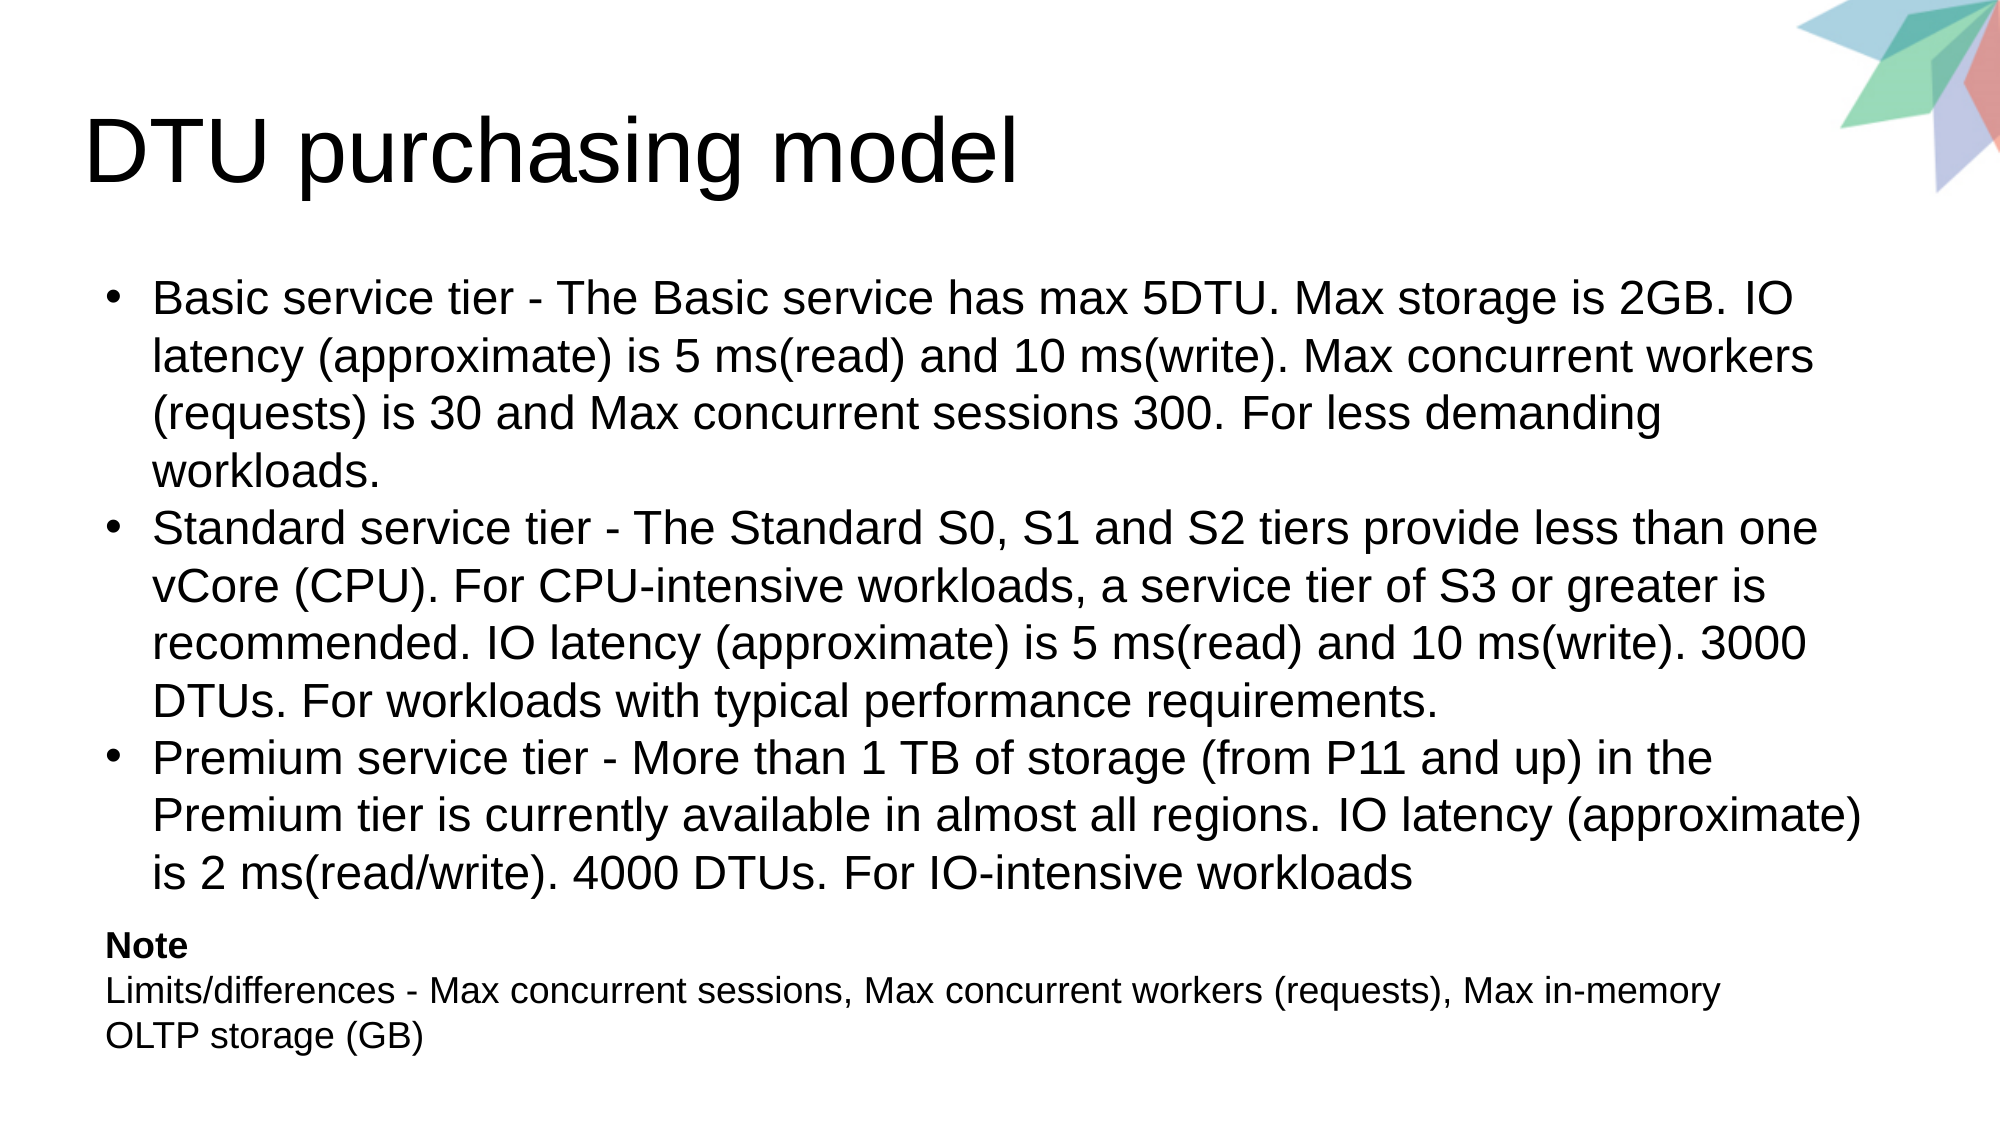

# DTU purchasing model
Basic service tier - The Basic service has max 5DTU. Max storage is 2GB. IO latency (approximate) is 5 ms(read) and 10 ms(write). Max concurrent workers (requests) is 30 and Max concurrent sessions 300. For less demanding workloads.
Standard service tier - The Standard S0, S1 and S2 tiers provide less than one vCore (CPU). For CPU-intensive workloads, a service tier of S3 or greater is recommended. IO latency (approximate) is 5 ms(read) and 10 ms(write). 3000 DTUs. For workloads with typical performance requirements.
Premium service tier - More than 1 TB of storage (from P11 and up) in the Premium tier is currently available in almost all regions. IO latency (approximate) is 2 ms(read/write). 4000 DTUs. For IO-intensive workloads

Note
Limits/differences - Max concurrent sessions, Max concurrent workers (requests), Max in-memory OLTP storage (GB)